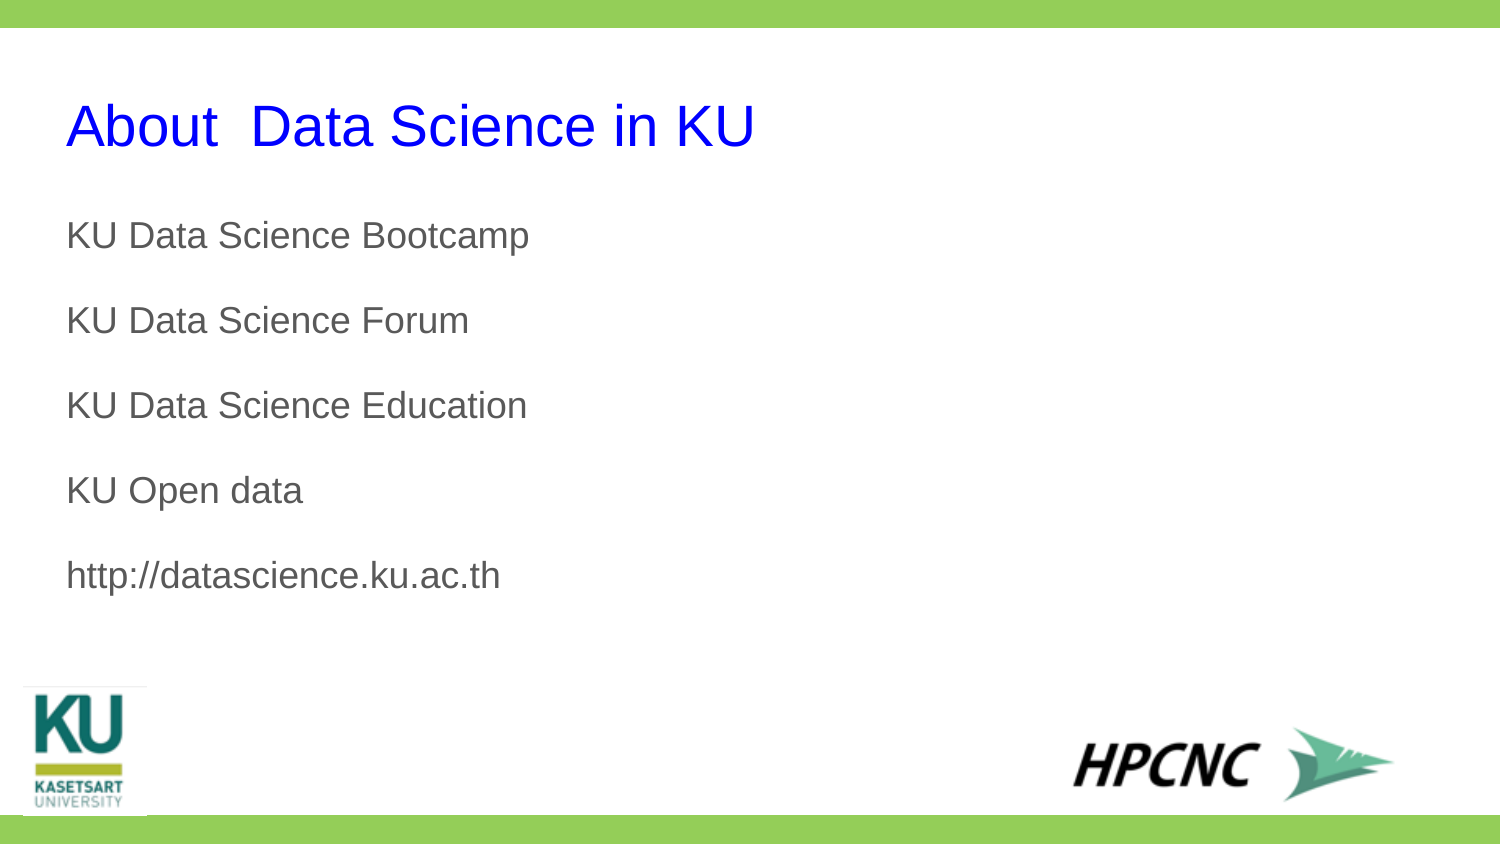

# About  Data Science in KU
KU Data Science Bootcamp
KU Data Science Forum
KU Data Science Education
KU Open data
http://datascience.ku.ac.th